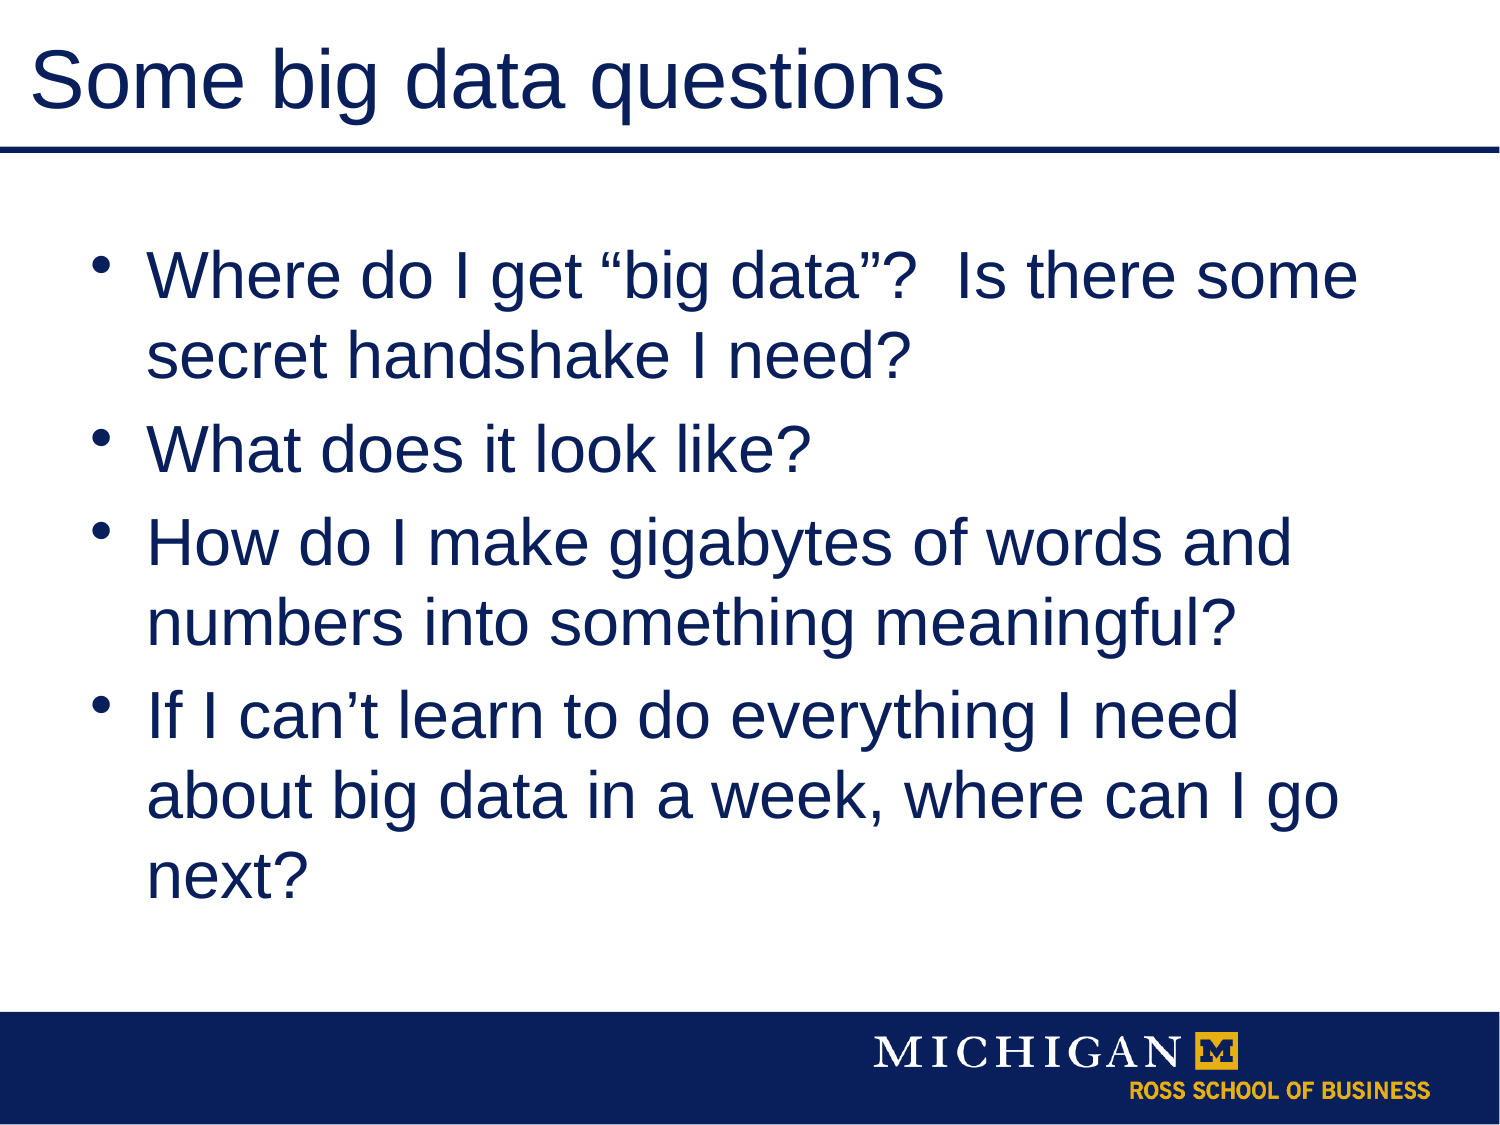

# Some big data questions
Where do I get “big data”?  Is there some secret handshake I need?
What does it look like?
How do I make gigabytes of words and numbers into something meaningful?
If I can’t learn to do everything I need about big data in a week, where can I go next?